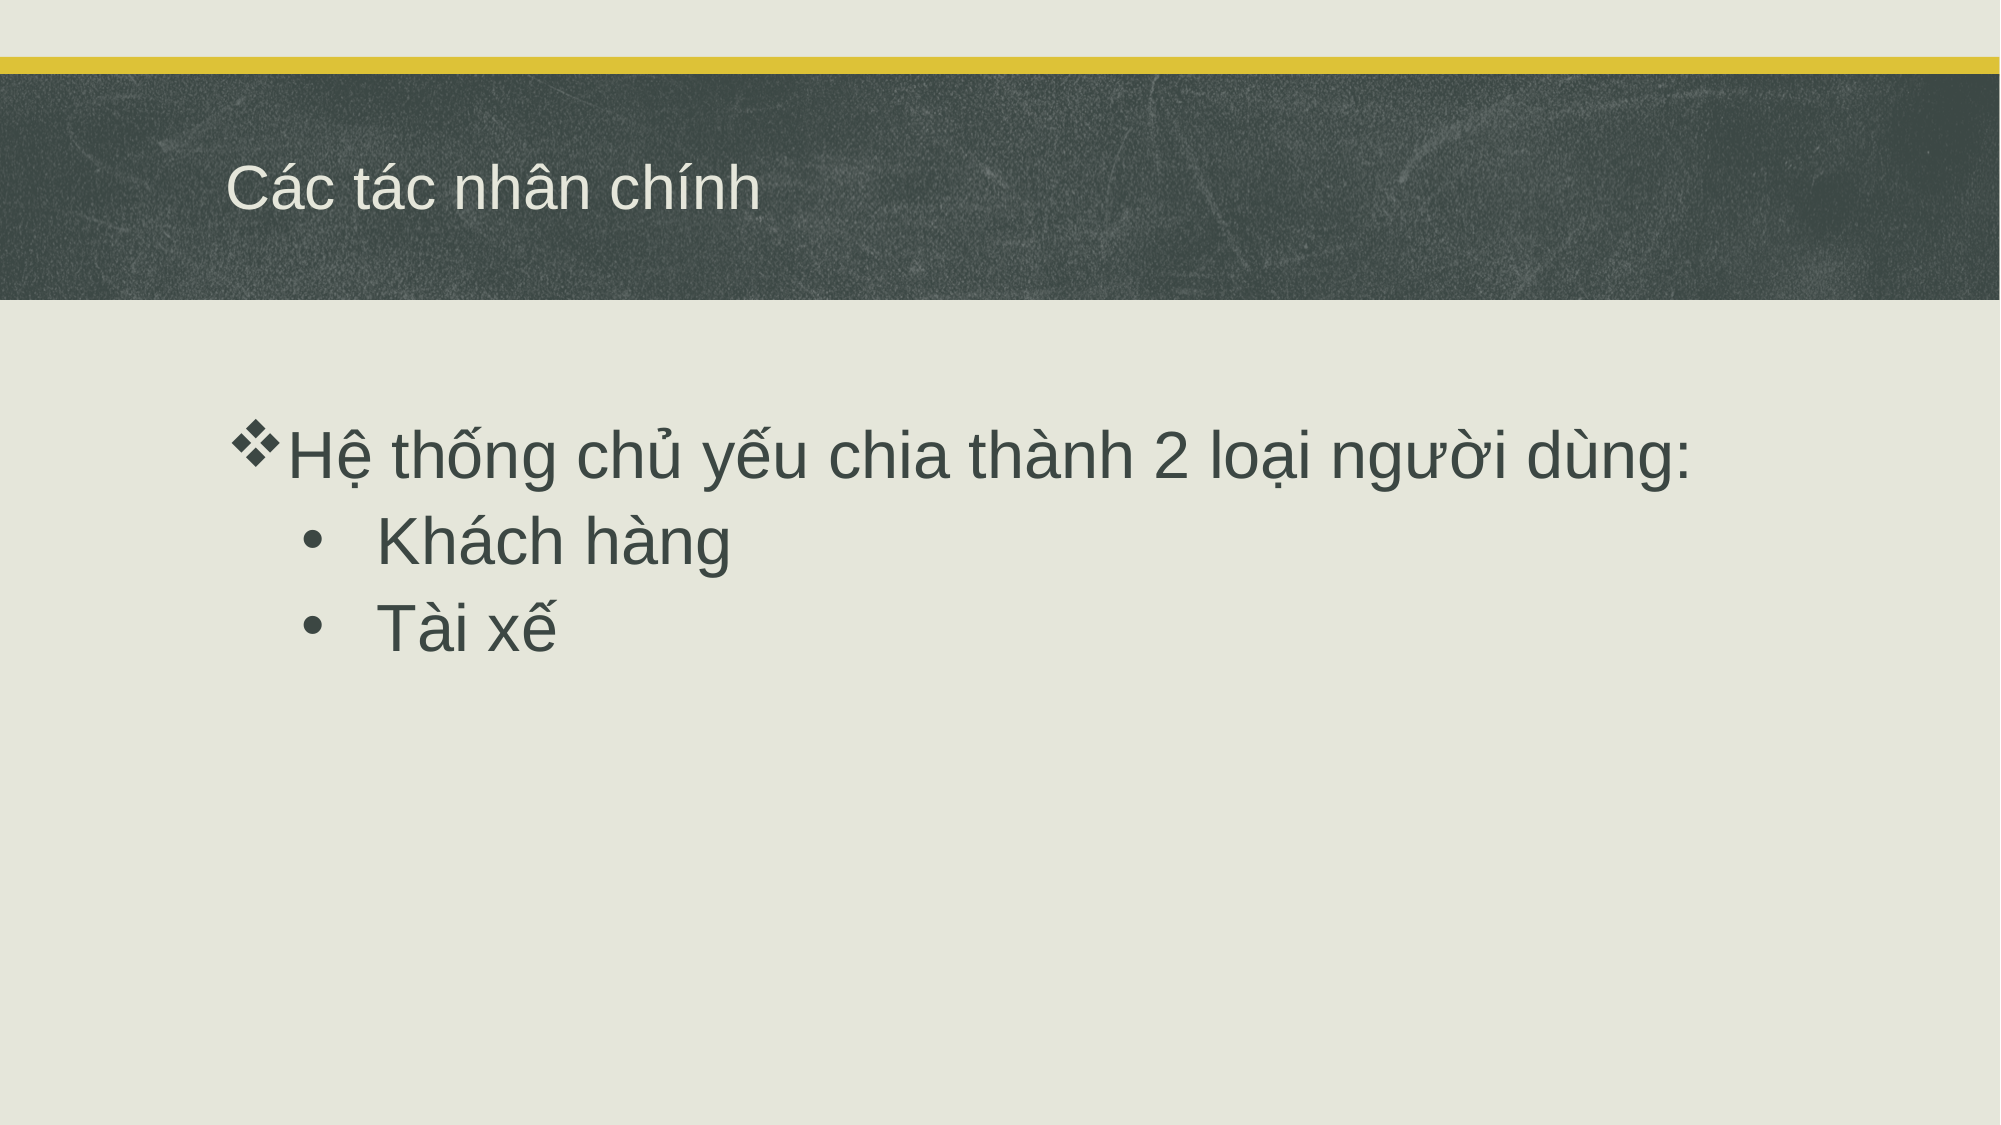

# Các tác nhân chính
Hệ thống chủ yếu chia thành 2 loại người dùng:
Khách hàng
Tài xế